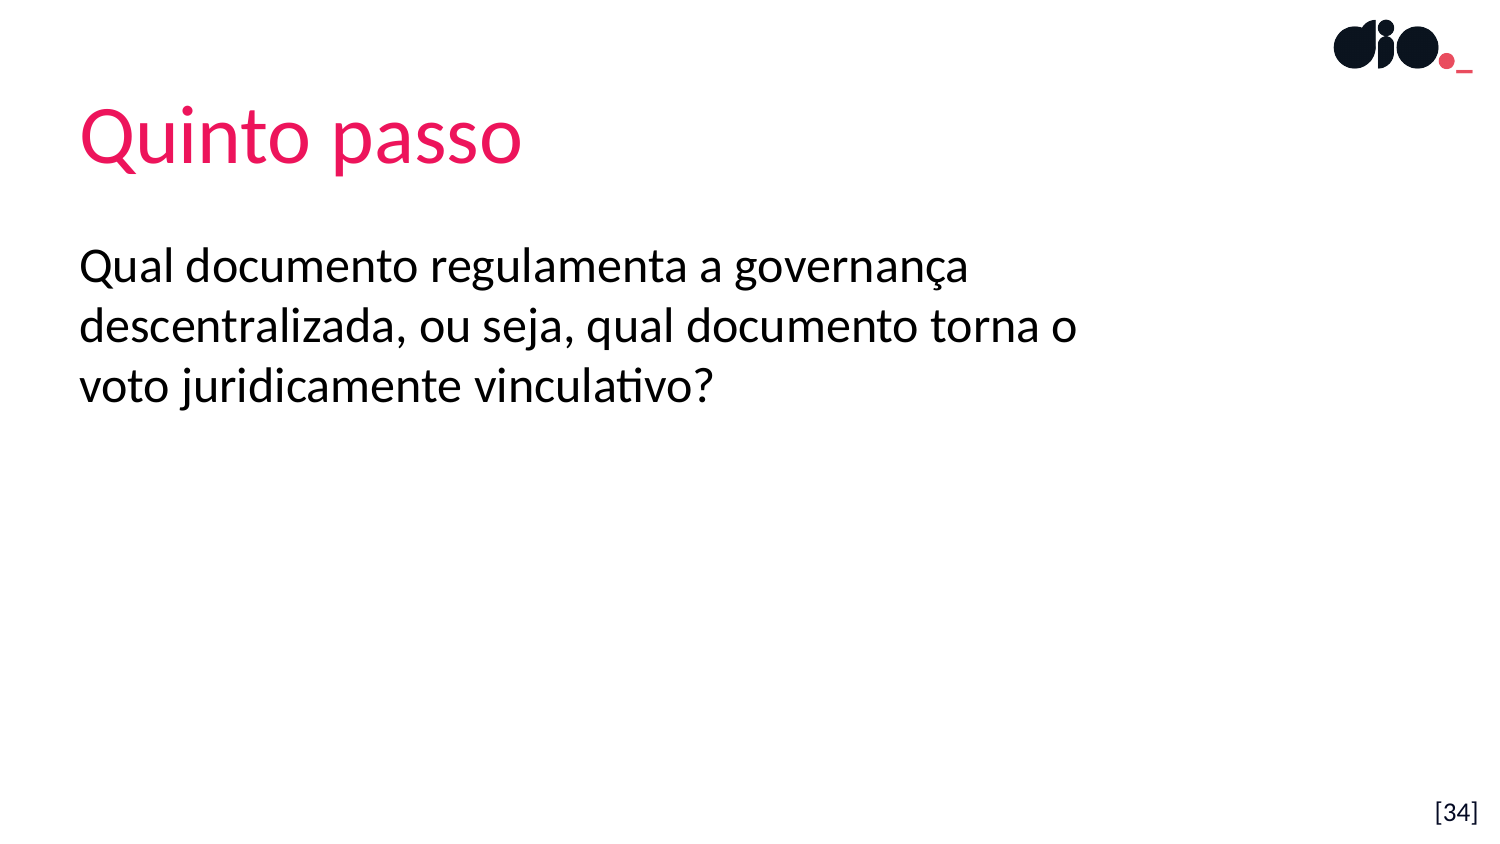

Quinto passo
Qual documento regulamenta a governança descentralizada, ou seja, qual documento torna o voto juridicamente vinculativo?
[34]